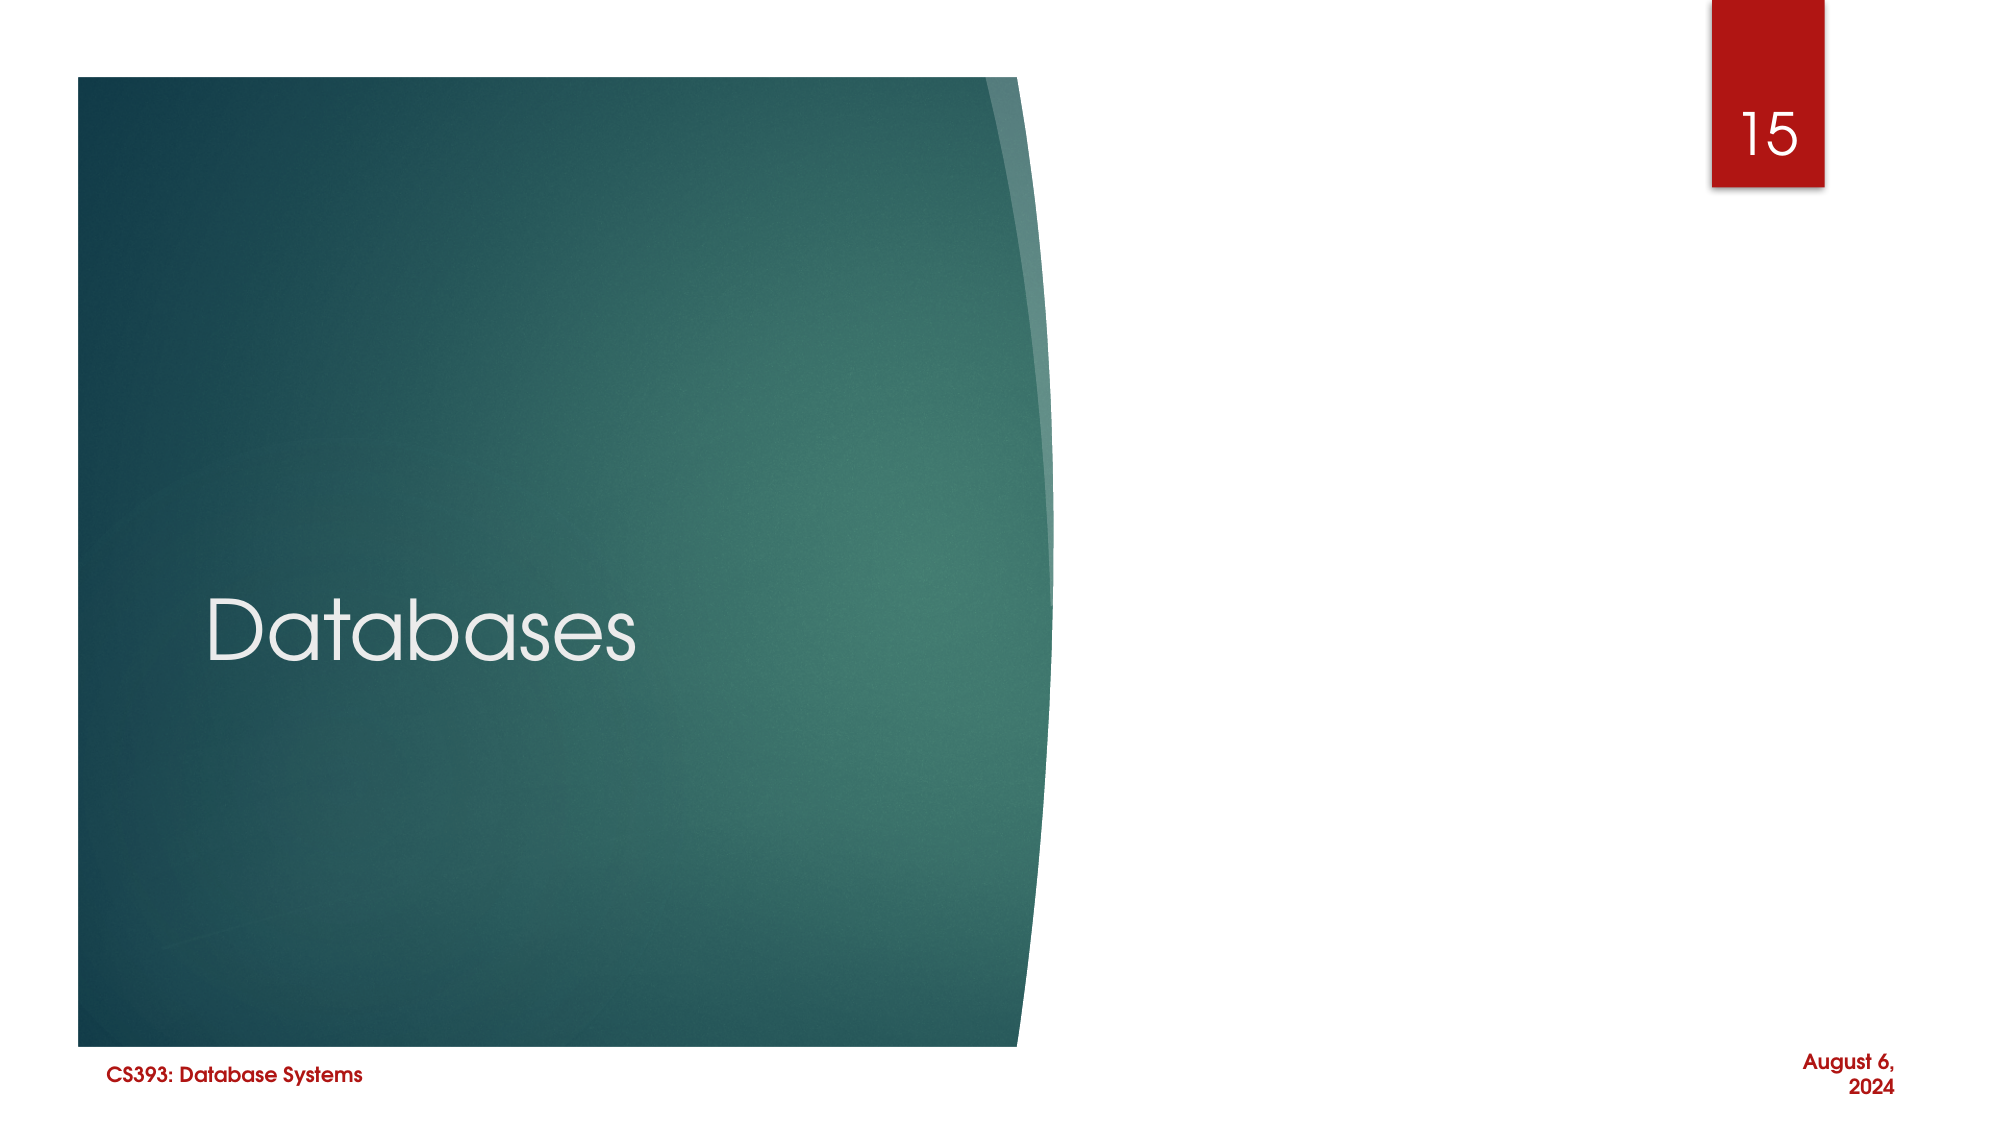

15
# Databases

CS393: Database Systems
August 6, 2024